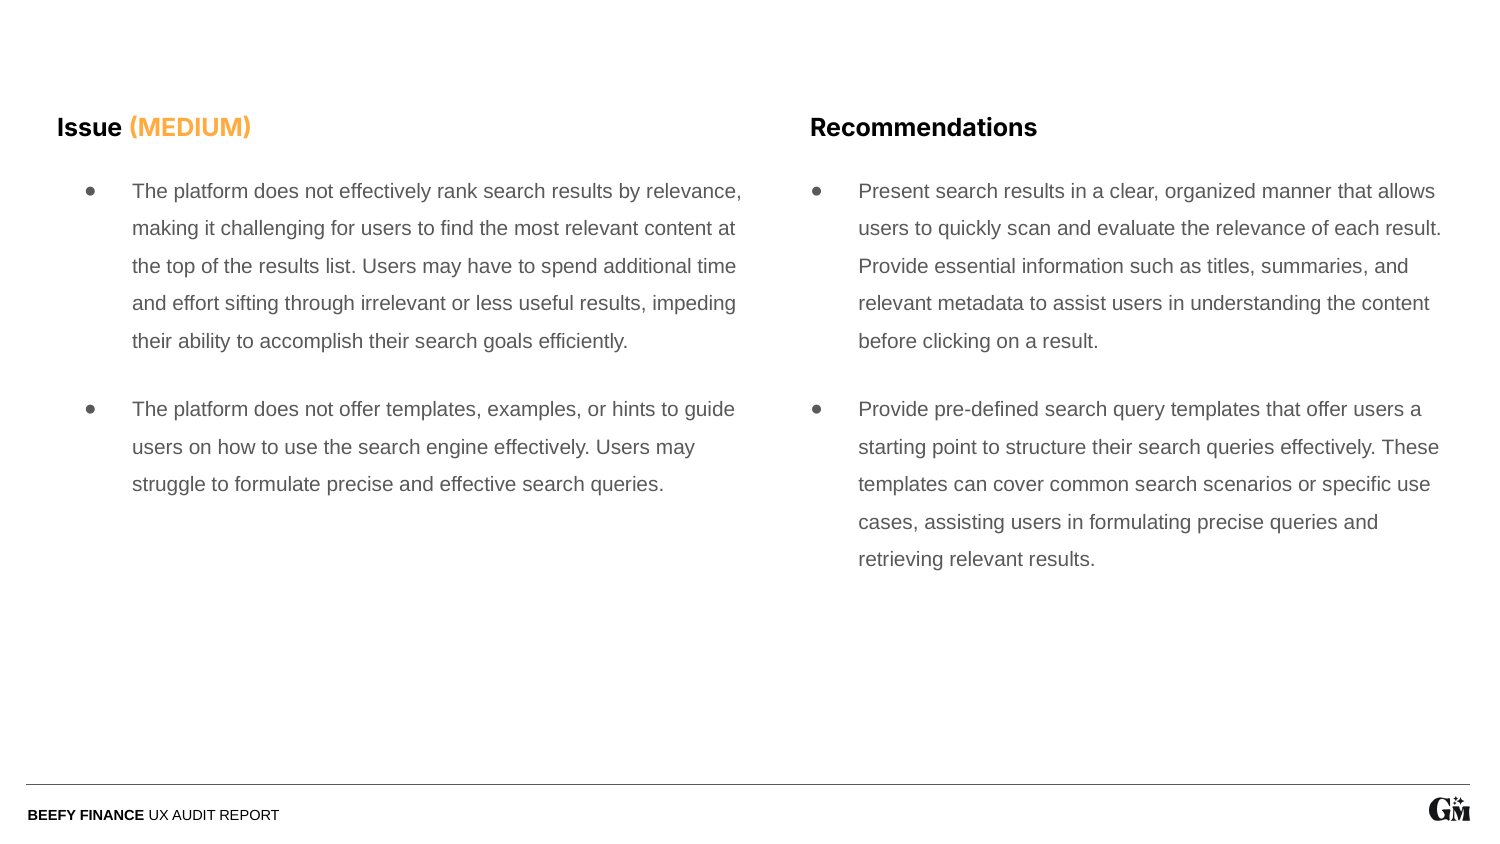

Issue (MEDIUM)
Recommendations
Present search results in a clear, organized manner that allows users to quickly scan and evaluate the relevance of each result. Provide essential information such as titles, summaries, and relevant metadata to assist users in understanding the content before clicking on a result.
Provide pre-defined search query templates that offer users a starting point to structure their search queries effectively. These templates can cover common search scenarios or specific use cases, assisting users in formulating precise queries and retrieving relevant results.
The platform does not effectively rank search results by relevance, making it challenging for users to find the most relevant content at the top of the results list. Users may have to spend additional time and effort sifting through irrelevant or less useful results, impeding their ability to accomplish their search goals efficiently.
The platform does not offer templates, examples, or hints to guide users on how to use the search engine effectively. Users may struggle to formulate precise and effective search queries.